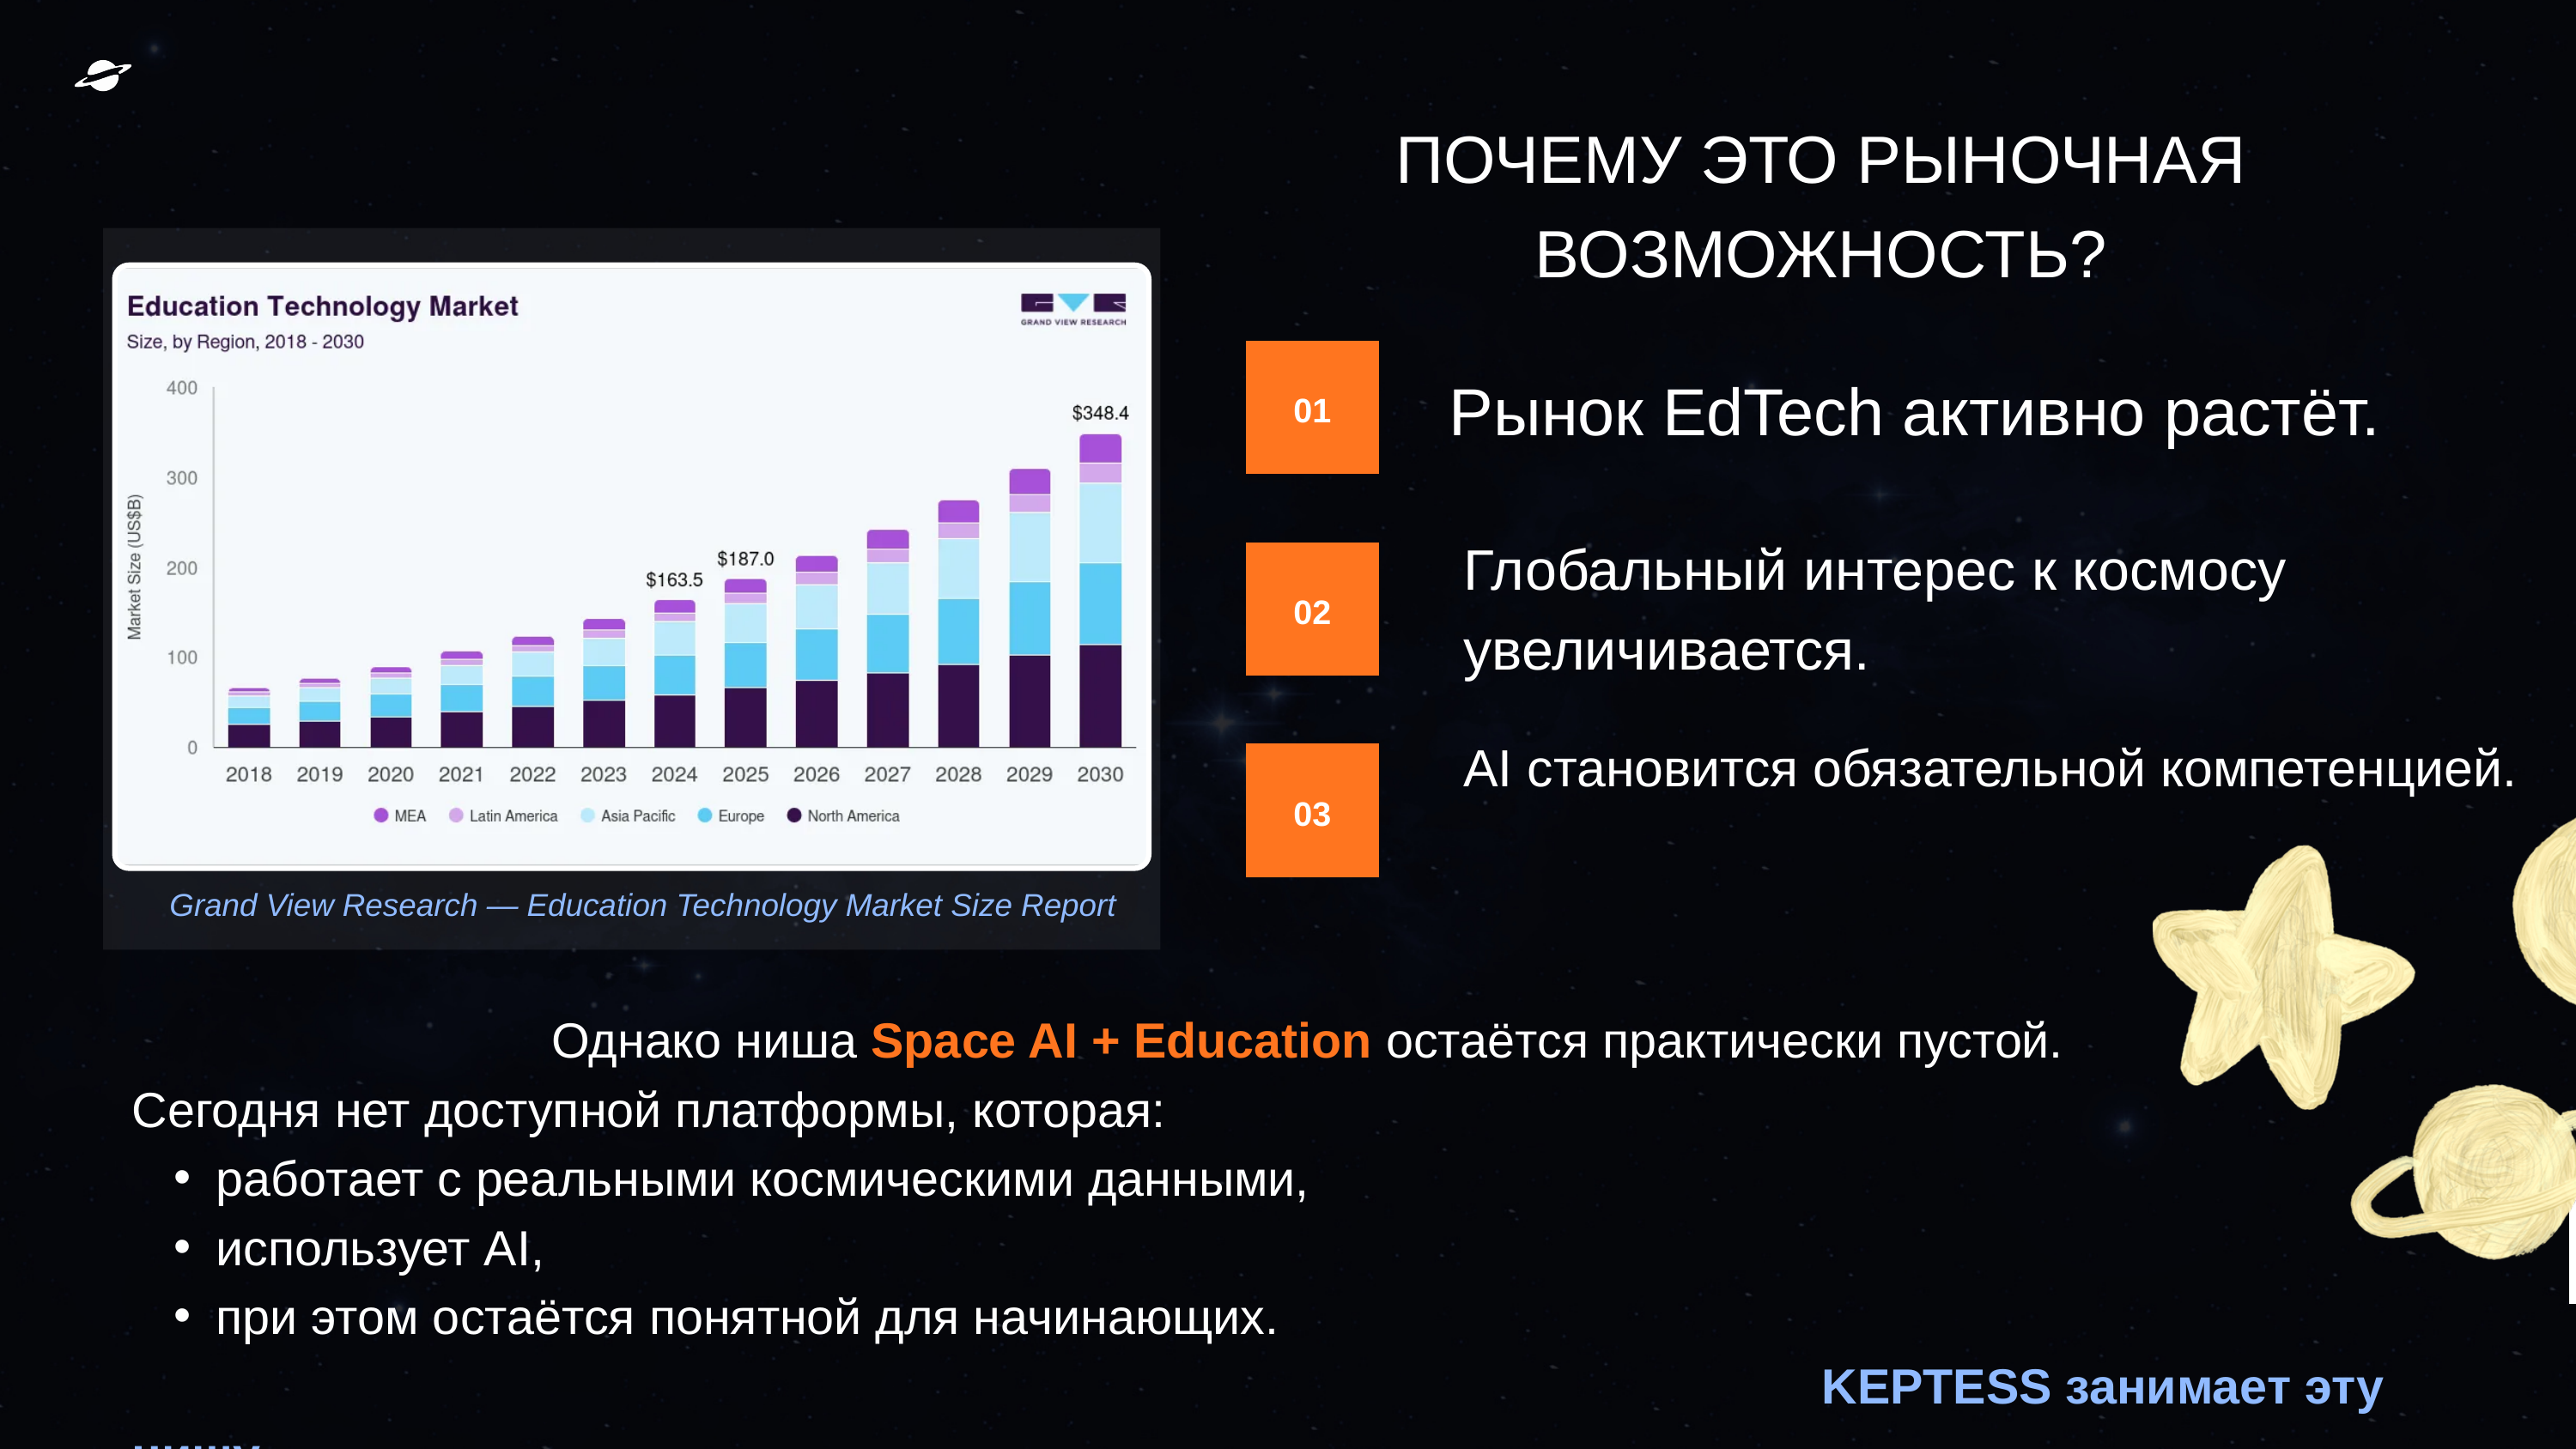

ПОЧЕМУ ЭТО РЫНОЧНАЯ ВОЗМОЖНОСТЬ?

Рынок EdTech активно растёт.
01
Глобальный интерес к космосу увеличивается.

02
AI становится обязательной компетенцией.

03

Grand View Research — Education Technology Market Size Report
Однако ниша Space AI + Education остаётся практически пустой.
Сегодня нет доступной платформы, которая:
работает с реальными космическими данными,
использует AI,
при этом остаётся понятной для начинающих.
                                                                                                                           KEPTESS занимает эту нишу.